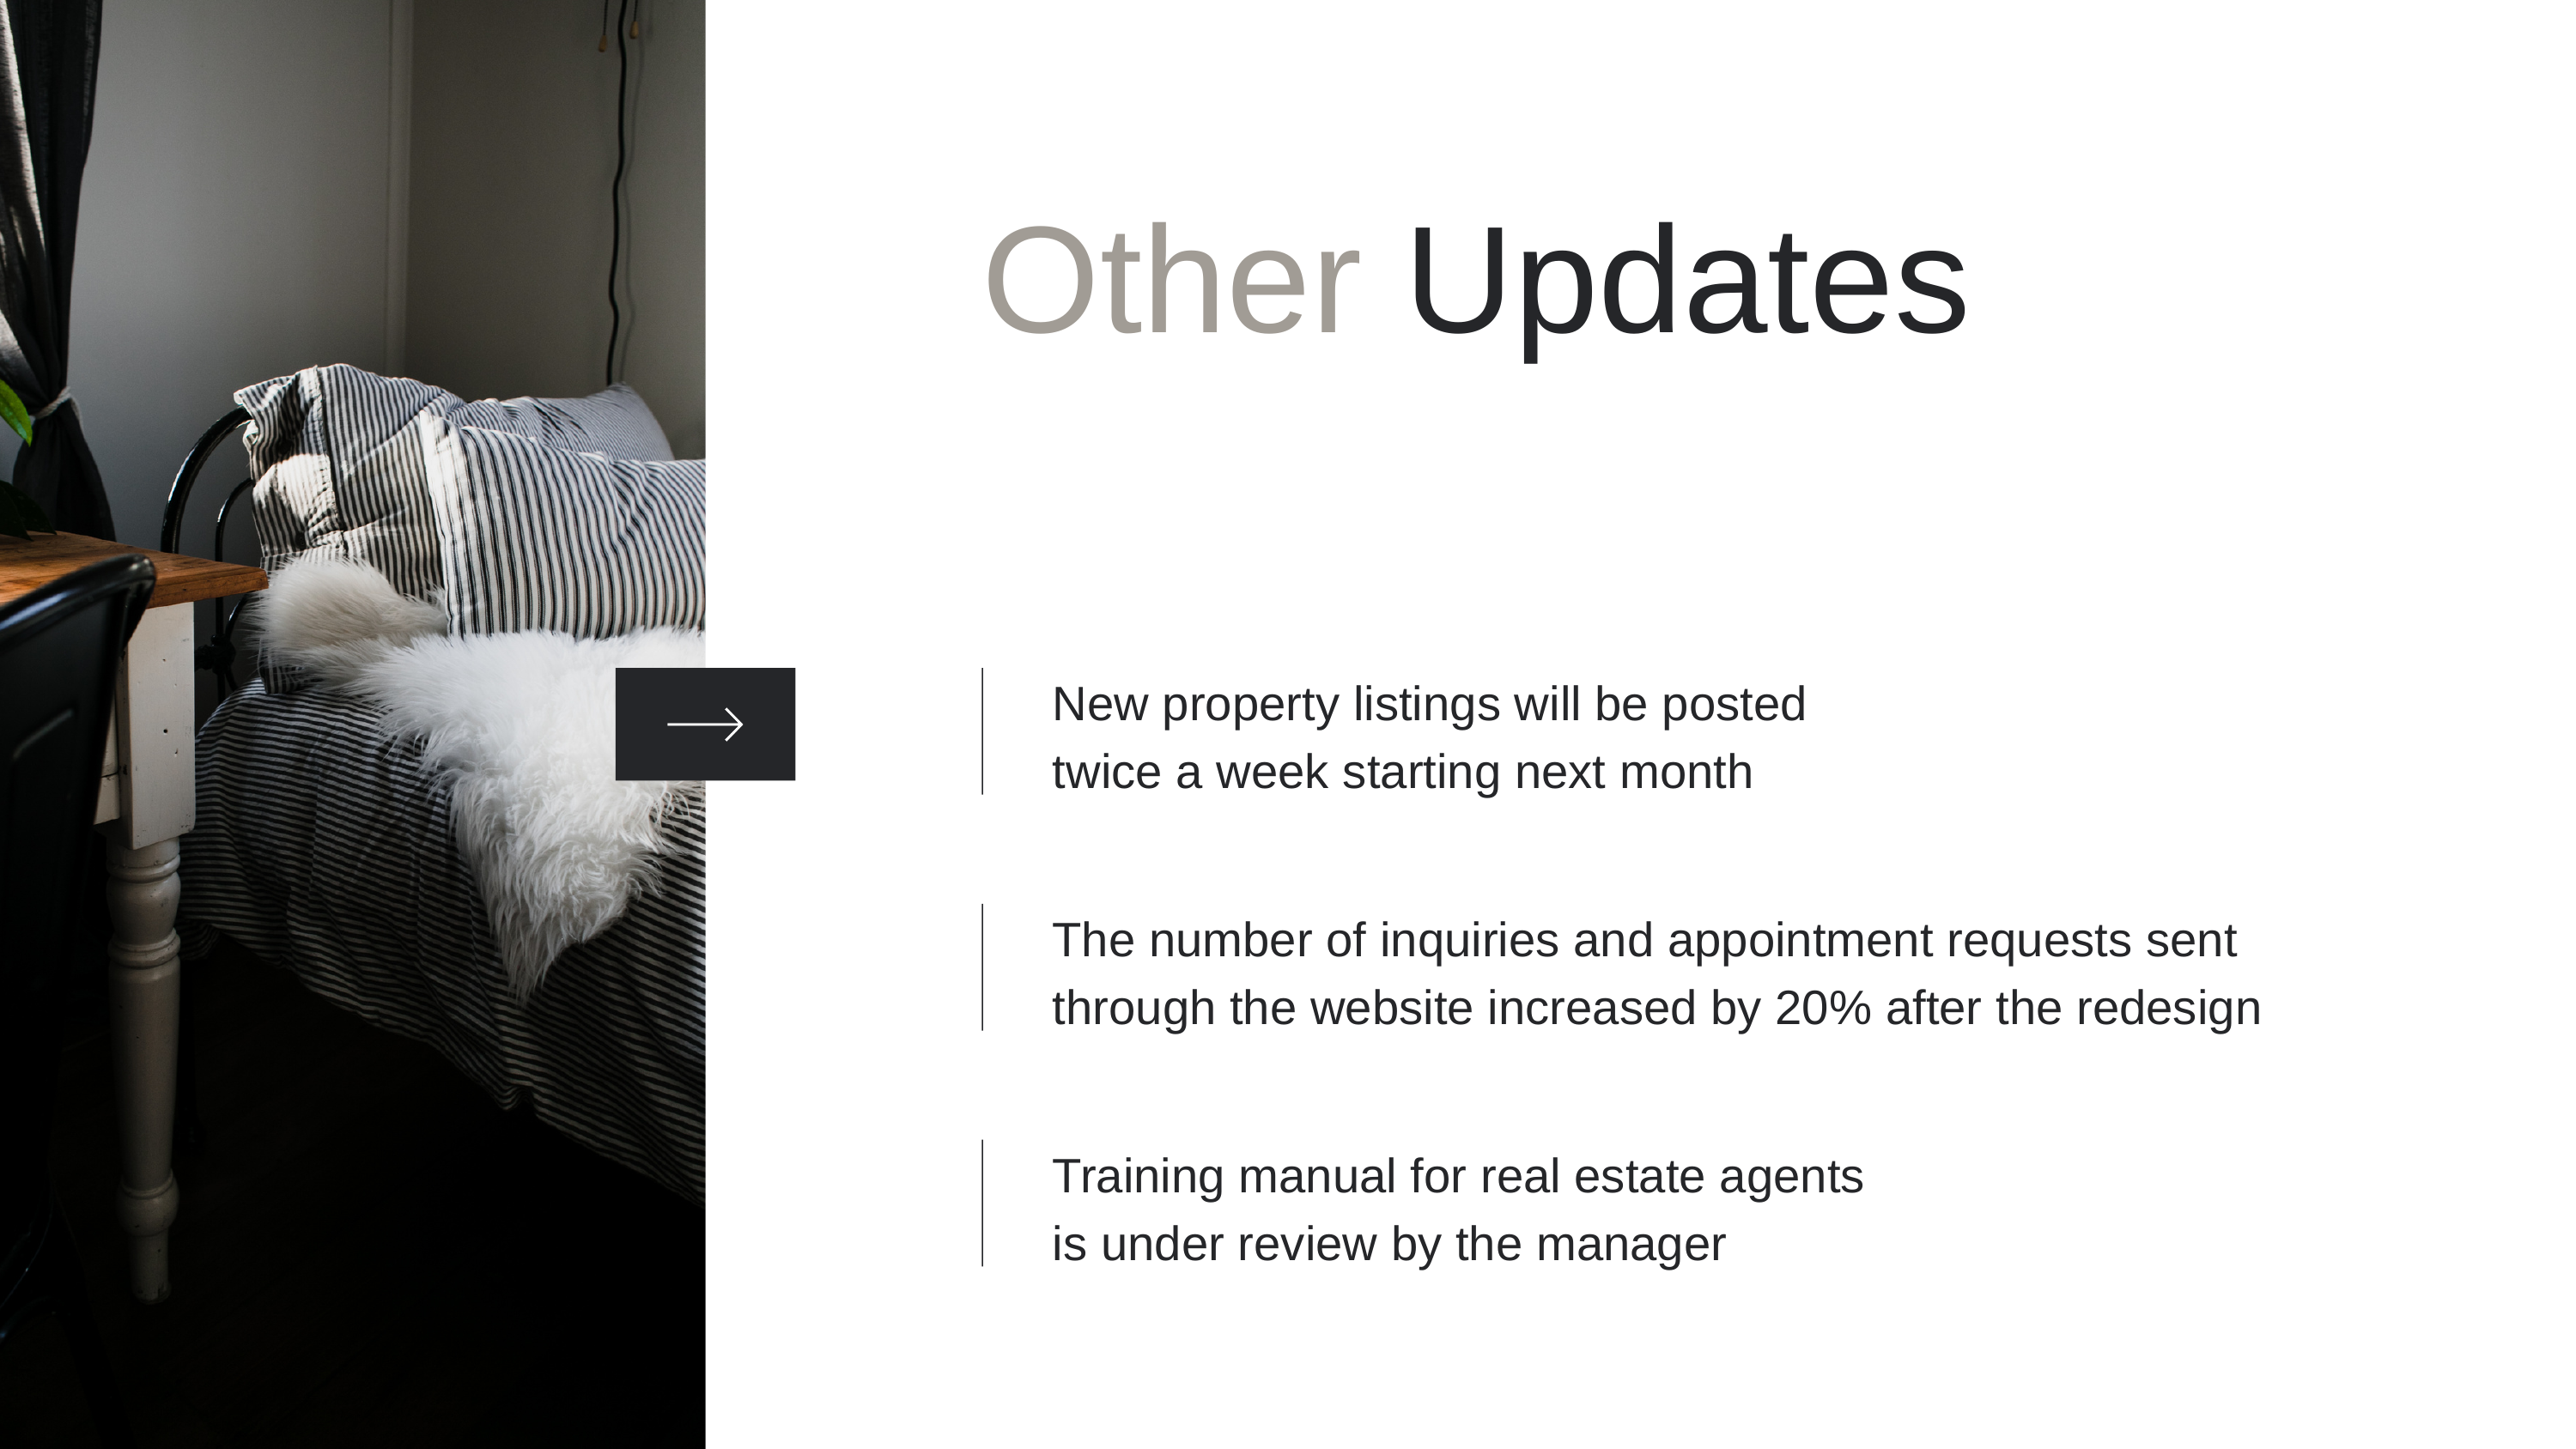

Other Updates

New property listings will be posted
twice a week starting next month

The number of inquiries and appointment requests sent through the website increased by 20% after the redesign

Training manual for real estate agents
is under review by the manager